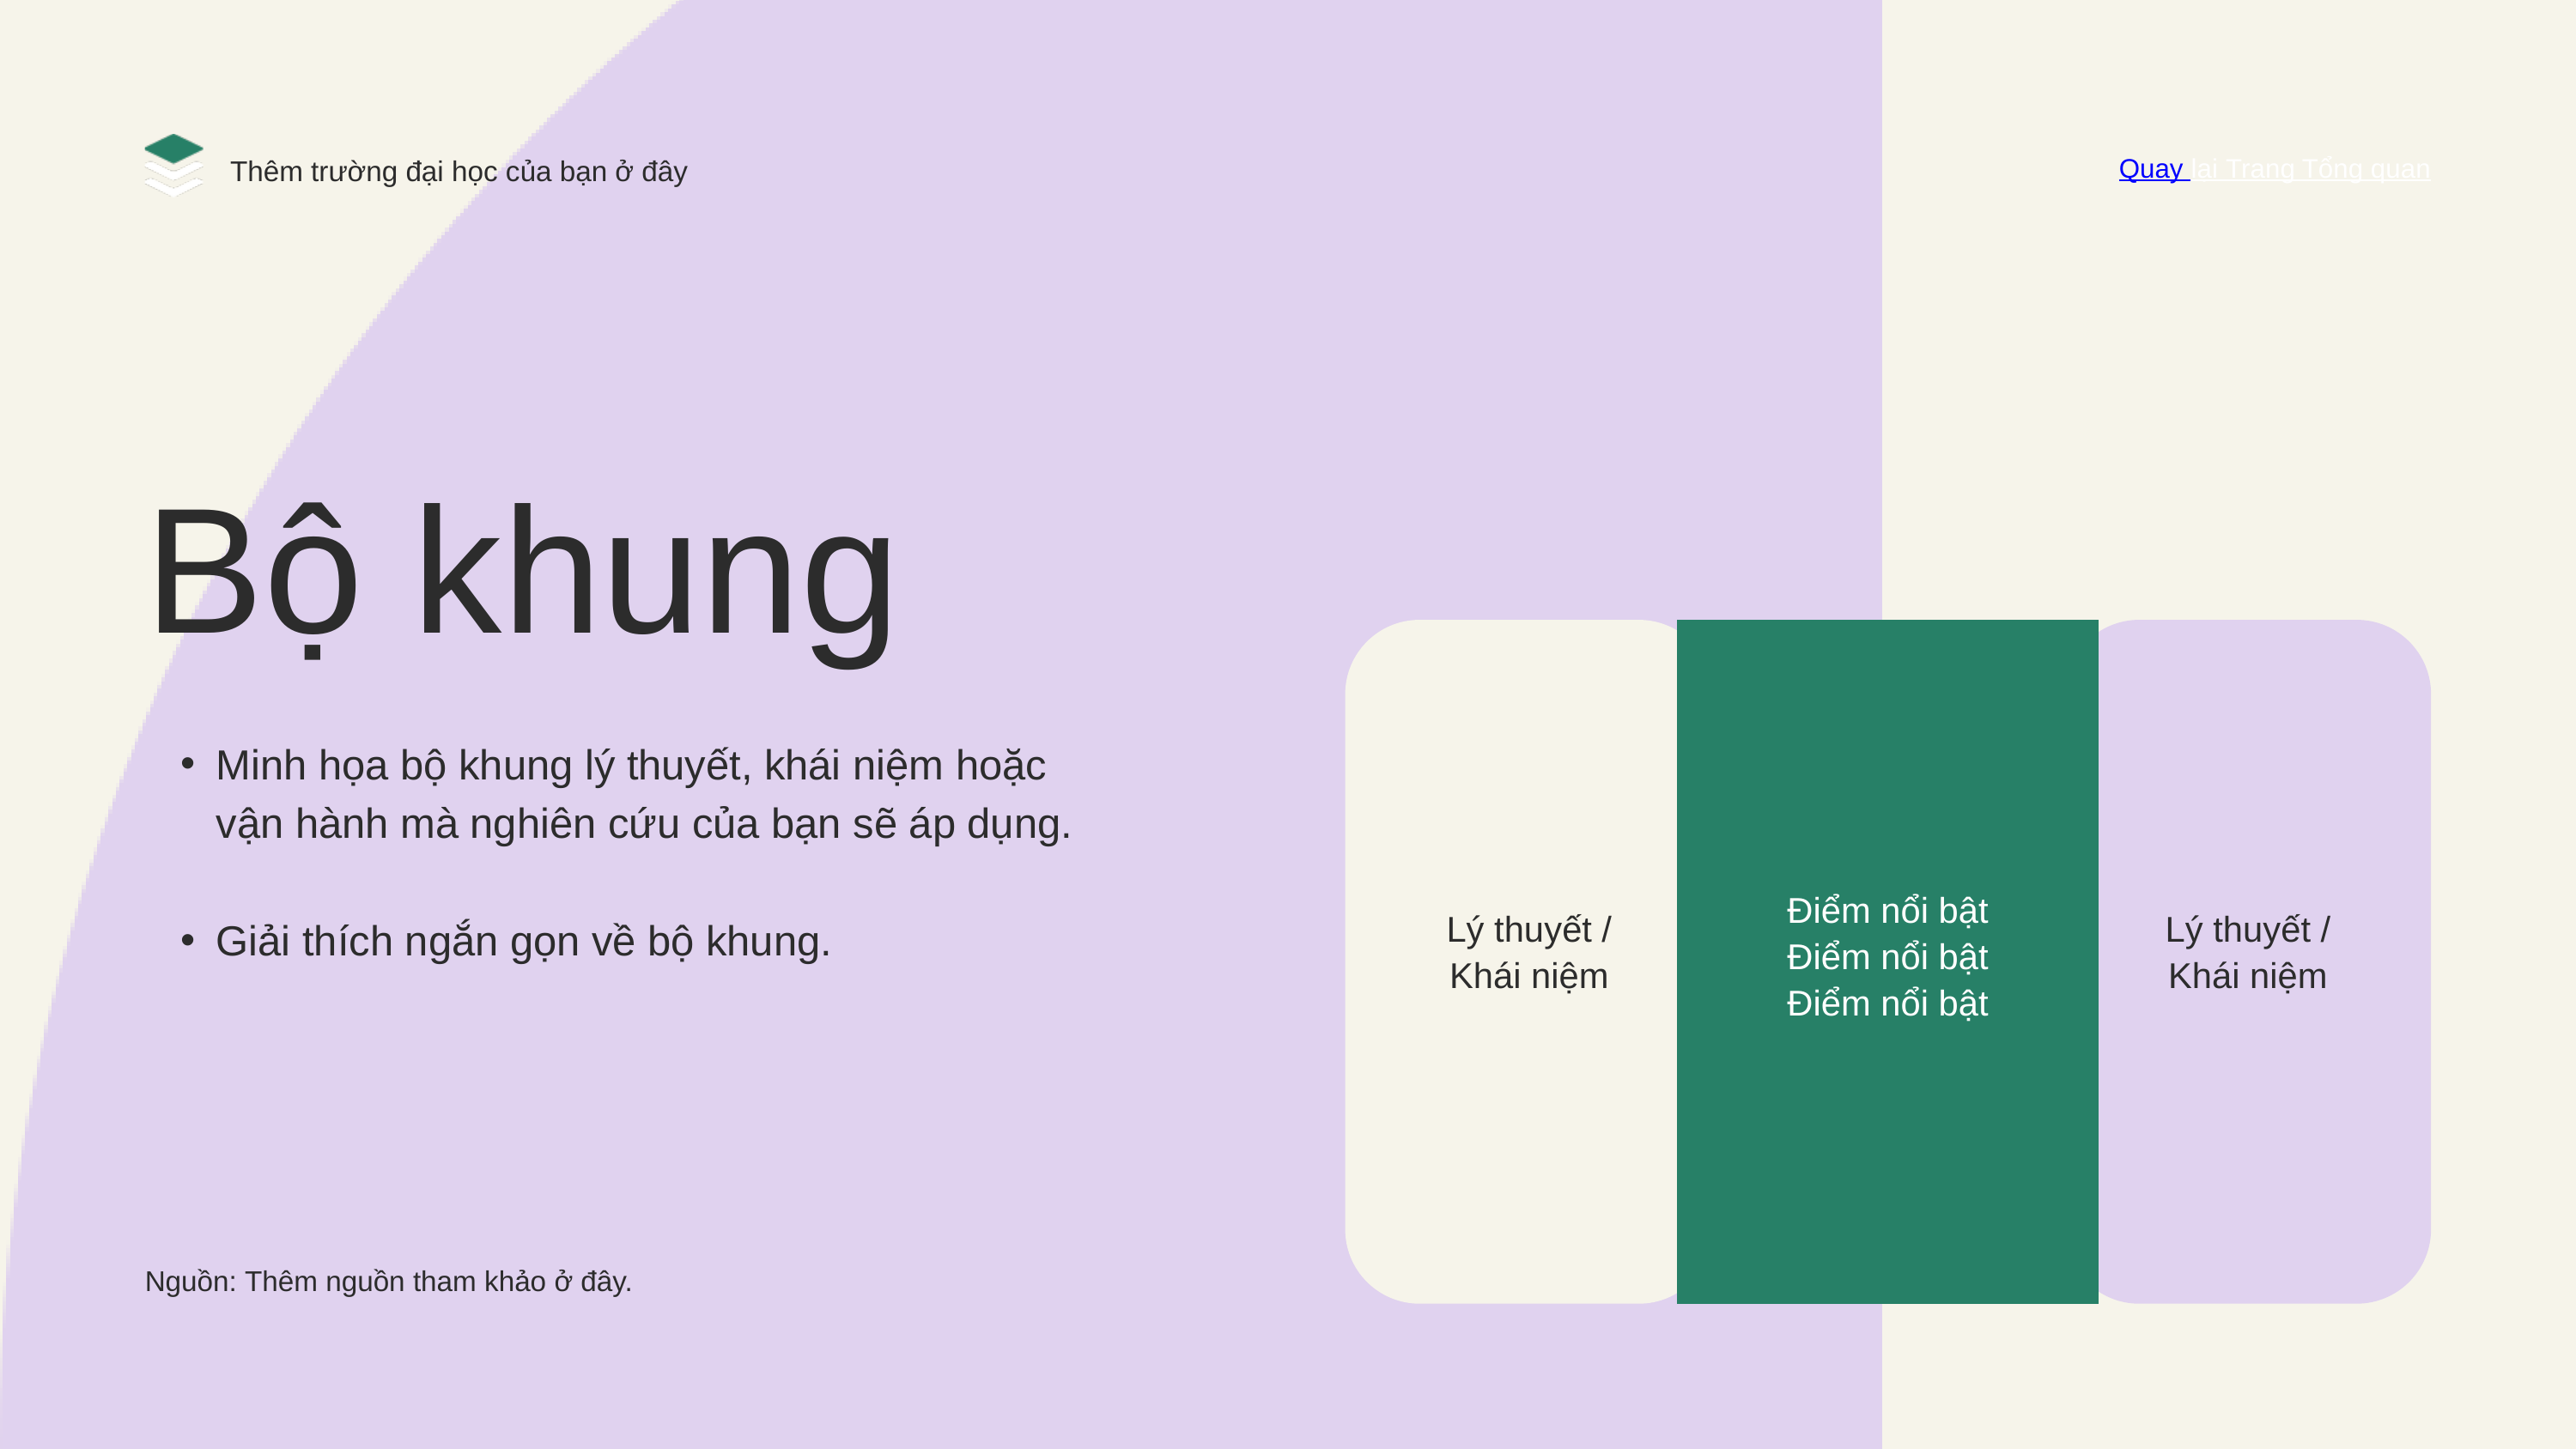

Thêm trường đại học của bạn ở đây
Quay lại Trang Tổng quan
Bộ khung
Minh họa bộ khung lý thuyết, khái niệm hoặc vận hành mà nghiên cứu của bạn sẽ áp dụng.

Giải thích ngắn gọn về bộ khung.

Lý thuyết /
Khái niệm

Điểm nổi bật
Điểm nổi bật
Điểm nổi bật

Lý thuyết /
Khái niệm
Nguồn: Thêm nguồn tham khảo ở đây.